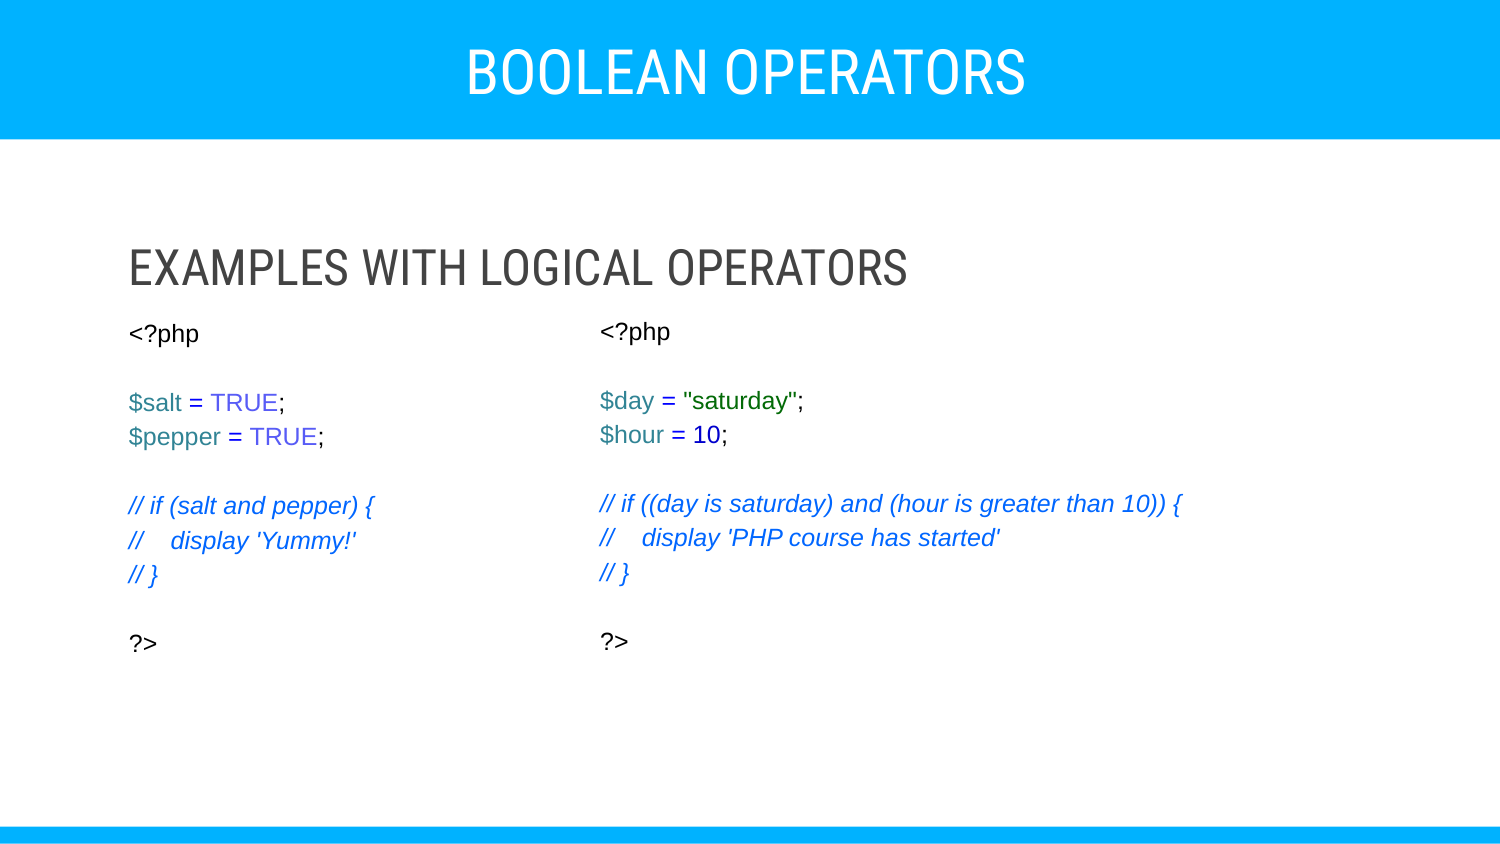

BOOLEAN OPERATORS
EXAMPLES WITH LOGICAL OPERATORS
<?php
$day = "saturday";
$hour = 10;
// if ((day is saturday) and (hour is greater than 10)) {
//    display 'PHP course has started'
// }
?>

<?php
$salt = TRUE;
$pepper = TRUE;
// if (salt and pepper) {
//    display 'Yummy!'
// }
?>